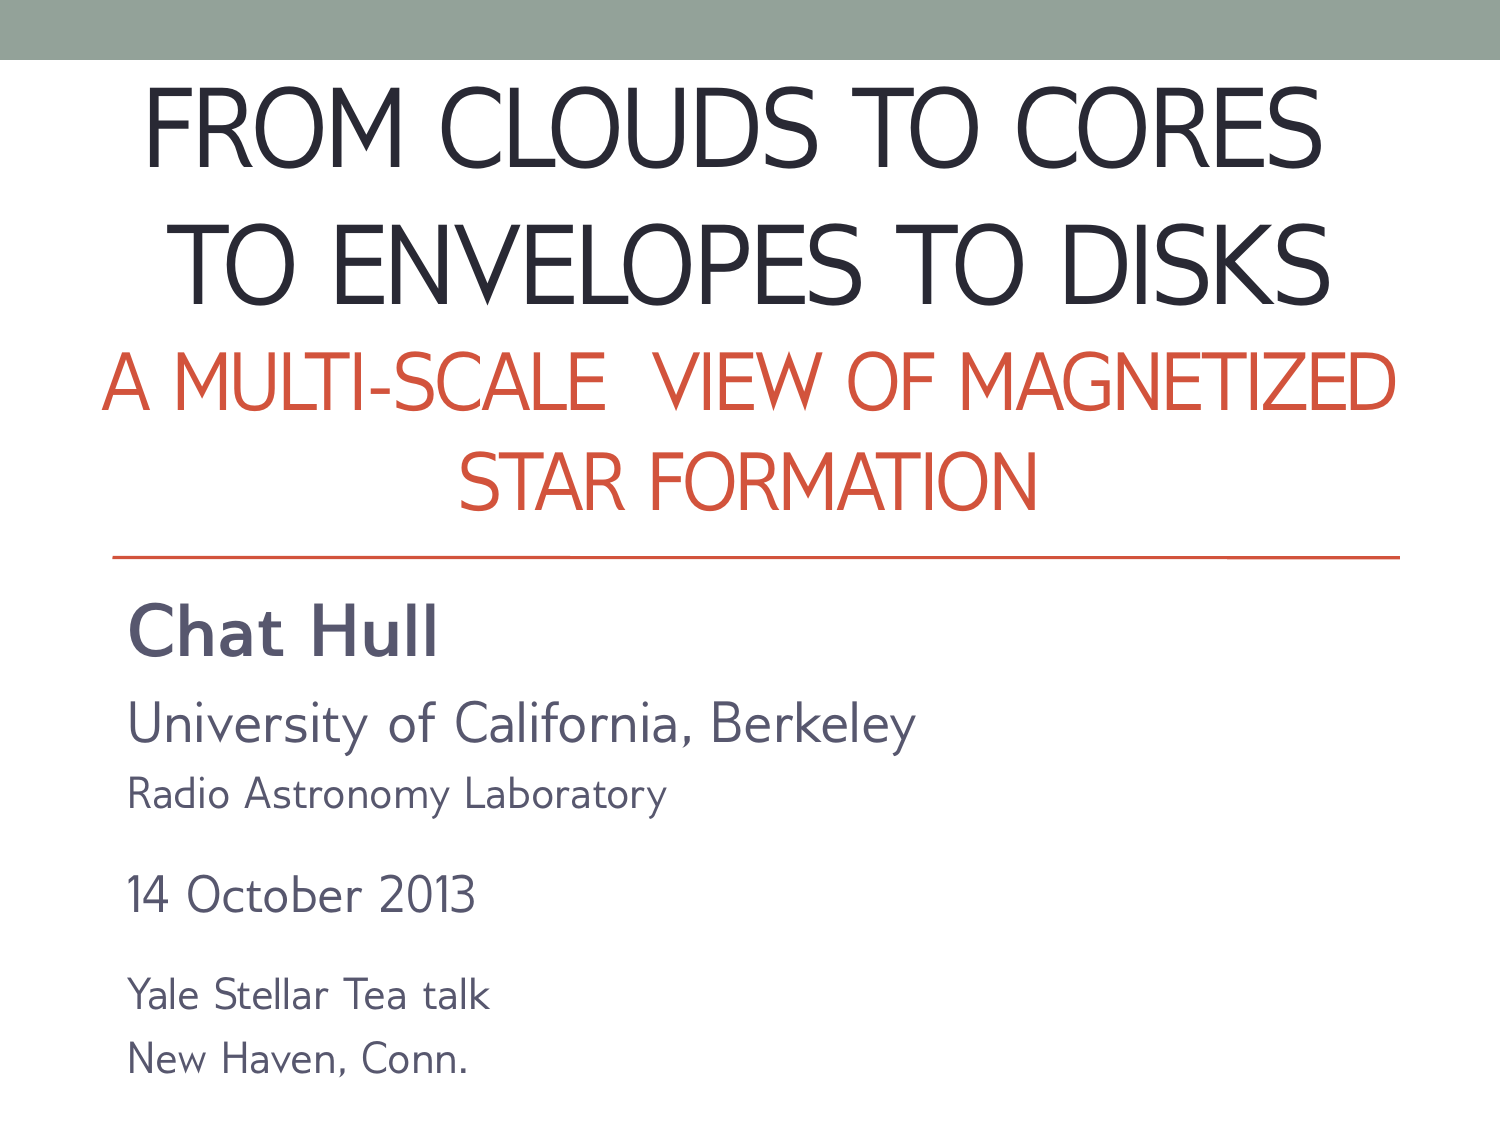

# From clouds to cores to envelopes to disks a multi-scale  view of magnetized star formation
Chat Hull
University of California, Berkeley
Radio Astronomy Laboratory

14 October 2013

Yale Stellar Tea talk
New Haven, Conn.